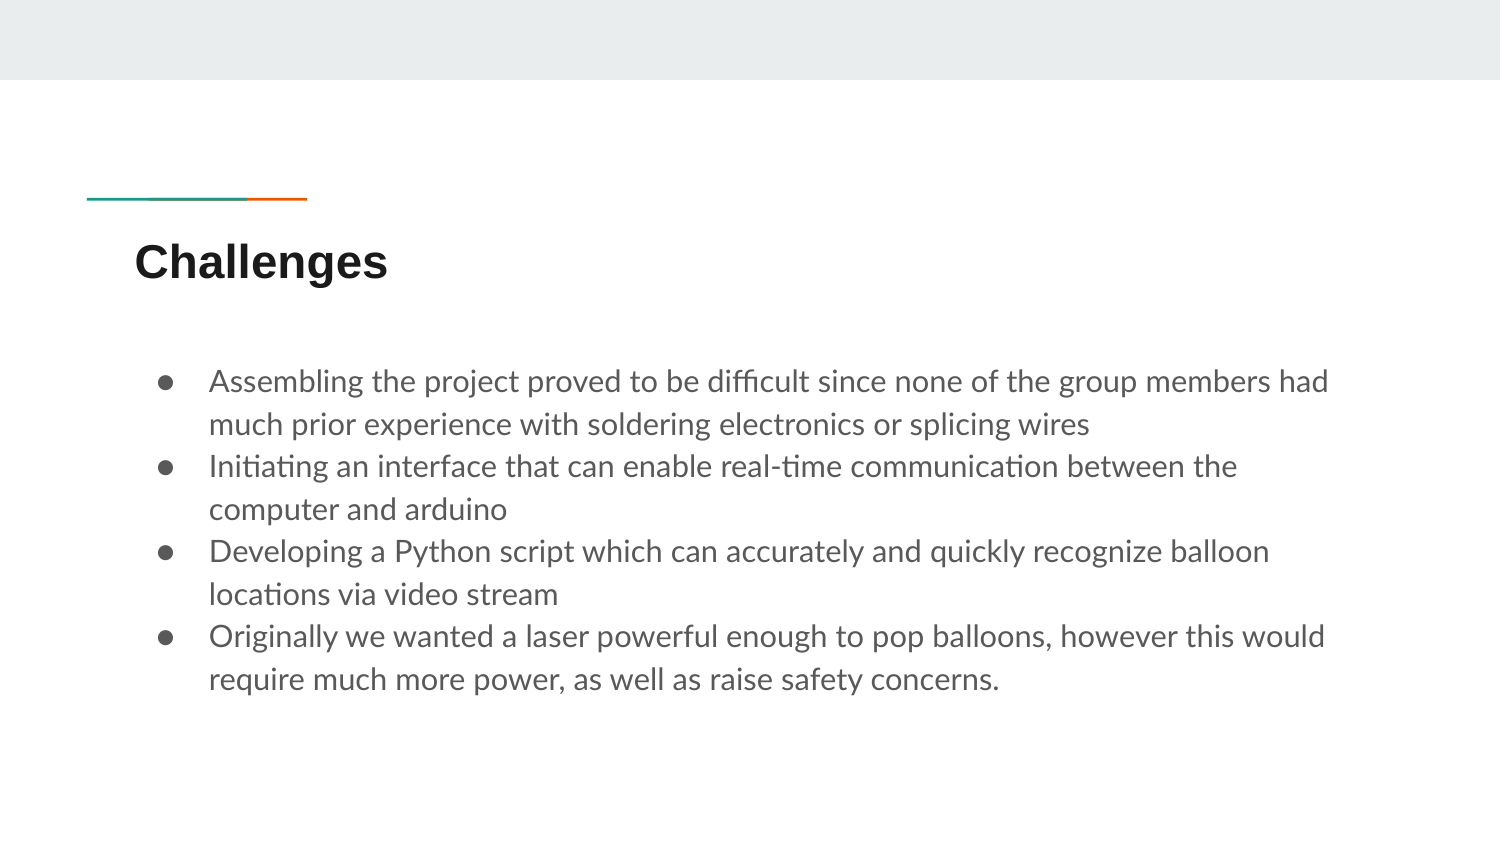

# Challenges
Assembling the project proved to be difficult since none of the group members had much prior experience with soldering electronics or splicing wires
Initiating an interface that can enable real-time communication between the computer and arduino
Developing a Python script which can accurately and quickly recognize balloon locations via video stream
Originally we wanted a laser powerful enough to pop balloons, however this would require much more power, as well as raise safety concerns.